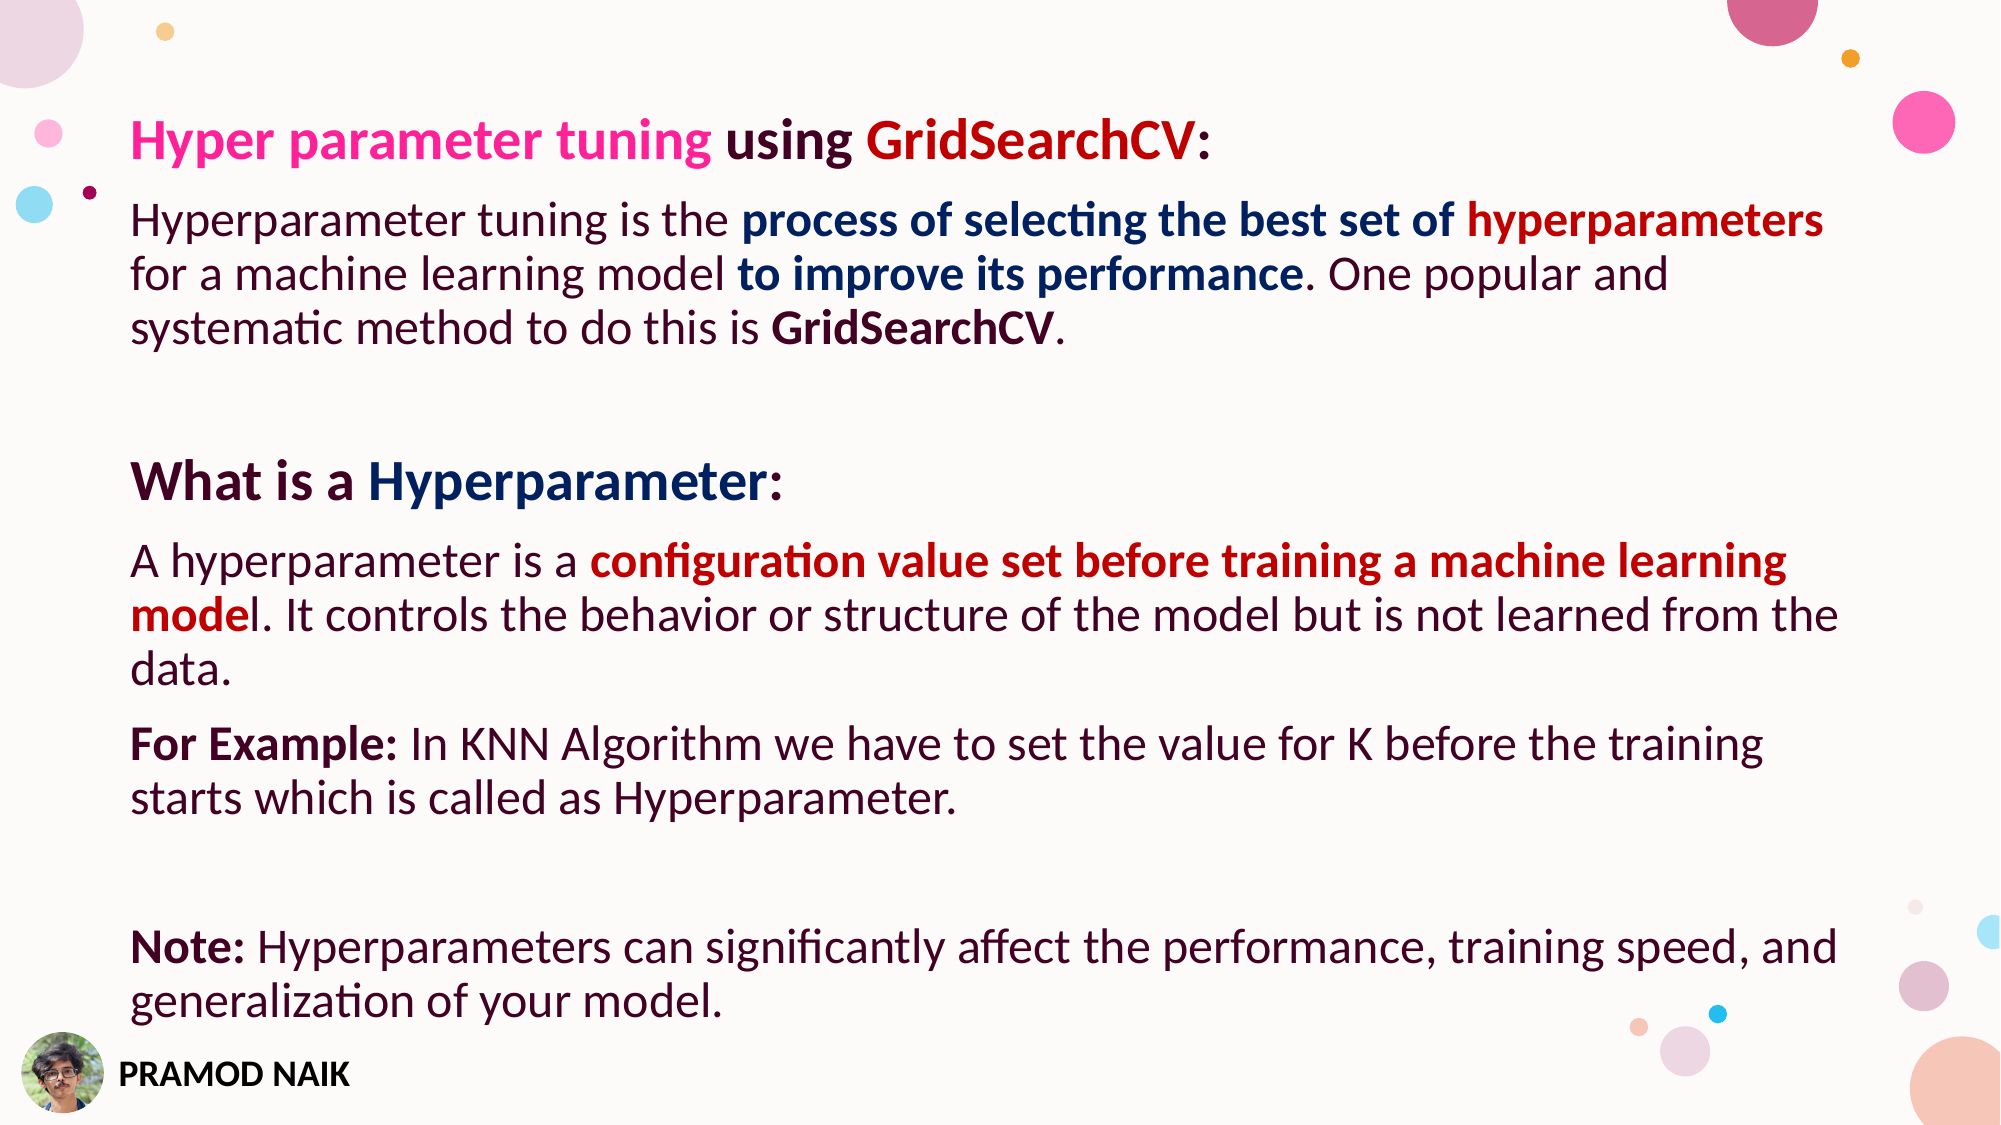

Hyper parameter tuning using GridSearchCV:
Hyperparameter tuning is the process of selecting the best set of hyperparameters for a machine learning model to improve its performance. One popular and systematic method to do this is GridSearchCV.

What is a Hyperparameter:
A hyperparameter is a configuration value set before training a machine learning model. It controls the behavior or structure of the model but is not learned from the data.
For Example: In KNN Algorithm we have to set the value for K before the training starts which is called as Hyperparameter.

Note: Hyperparameters can significantly affect the performance, training speed, and generalization of your model.